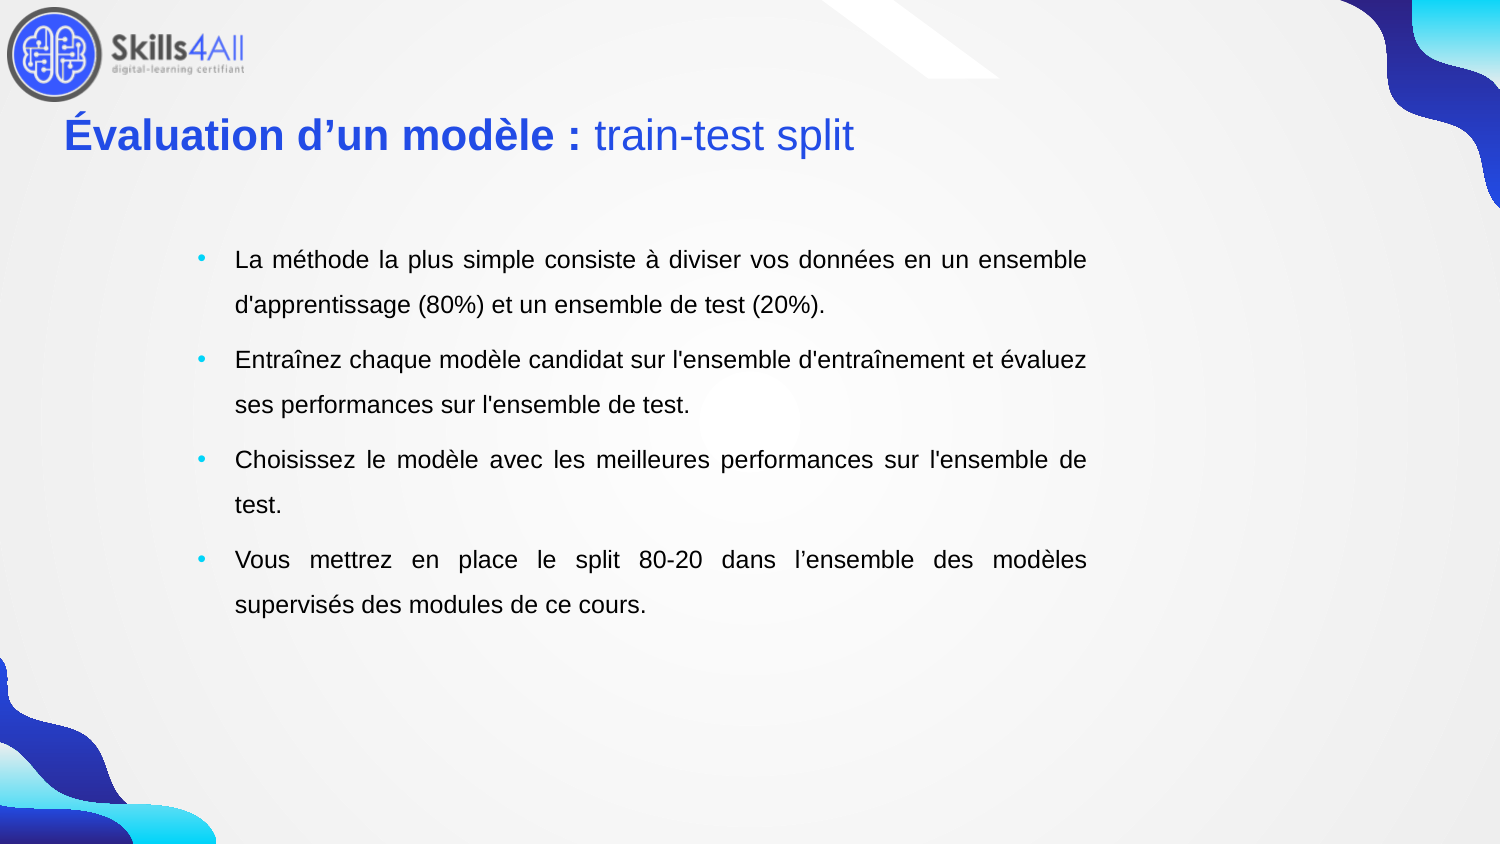

63
# Évaluation d’un modèle : train-test split
La méthode la plus simple consiste à diviser vos données en un ensemble d'apprentissage (80%) et un ensemble de test (20%).
Entraînez chaque modèle candidat sur l'ensemble d'entraînement et évaluez ses performances sur l'ensemble de test.
Choisissez le modèle avec les meilleures performances sur l'ensemble de test.
Vous mettrez en place le split 80-20 dans l’ensemble des modèles supervisés des modules de ce cours.